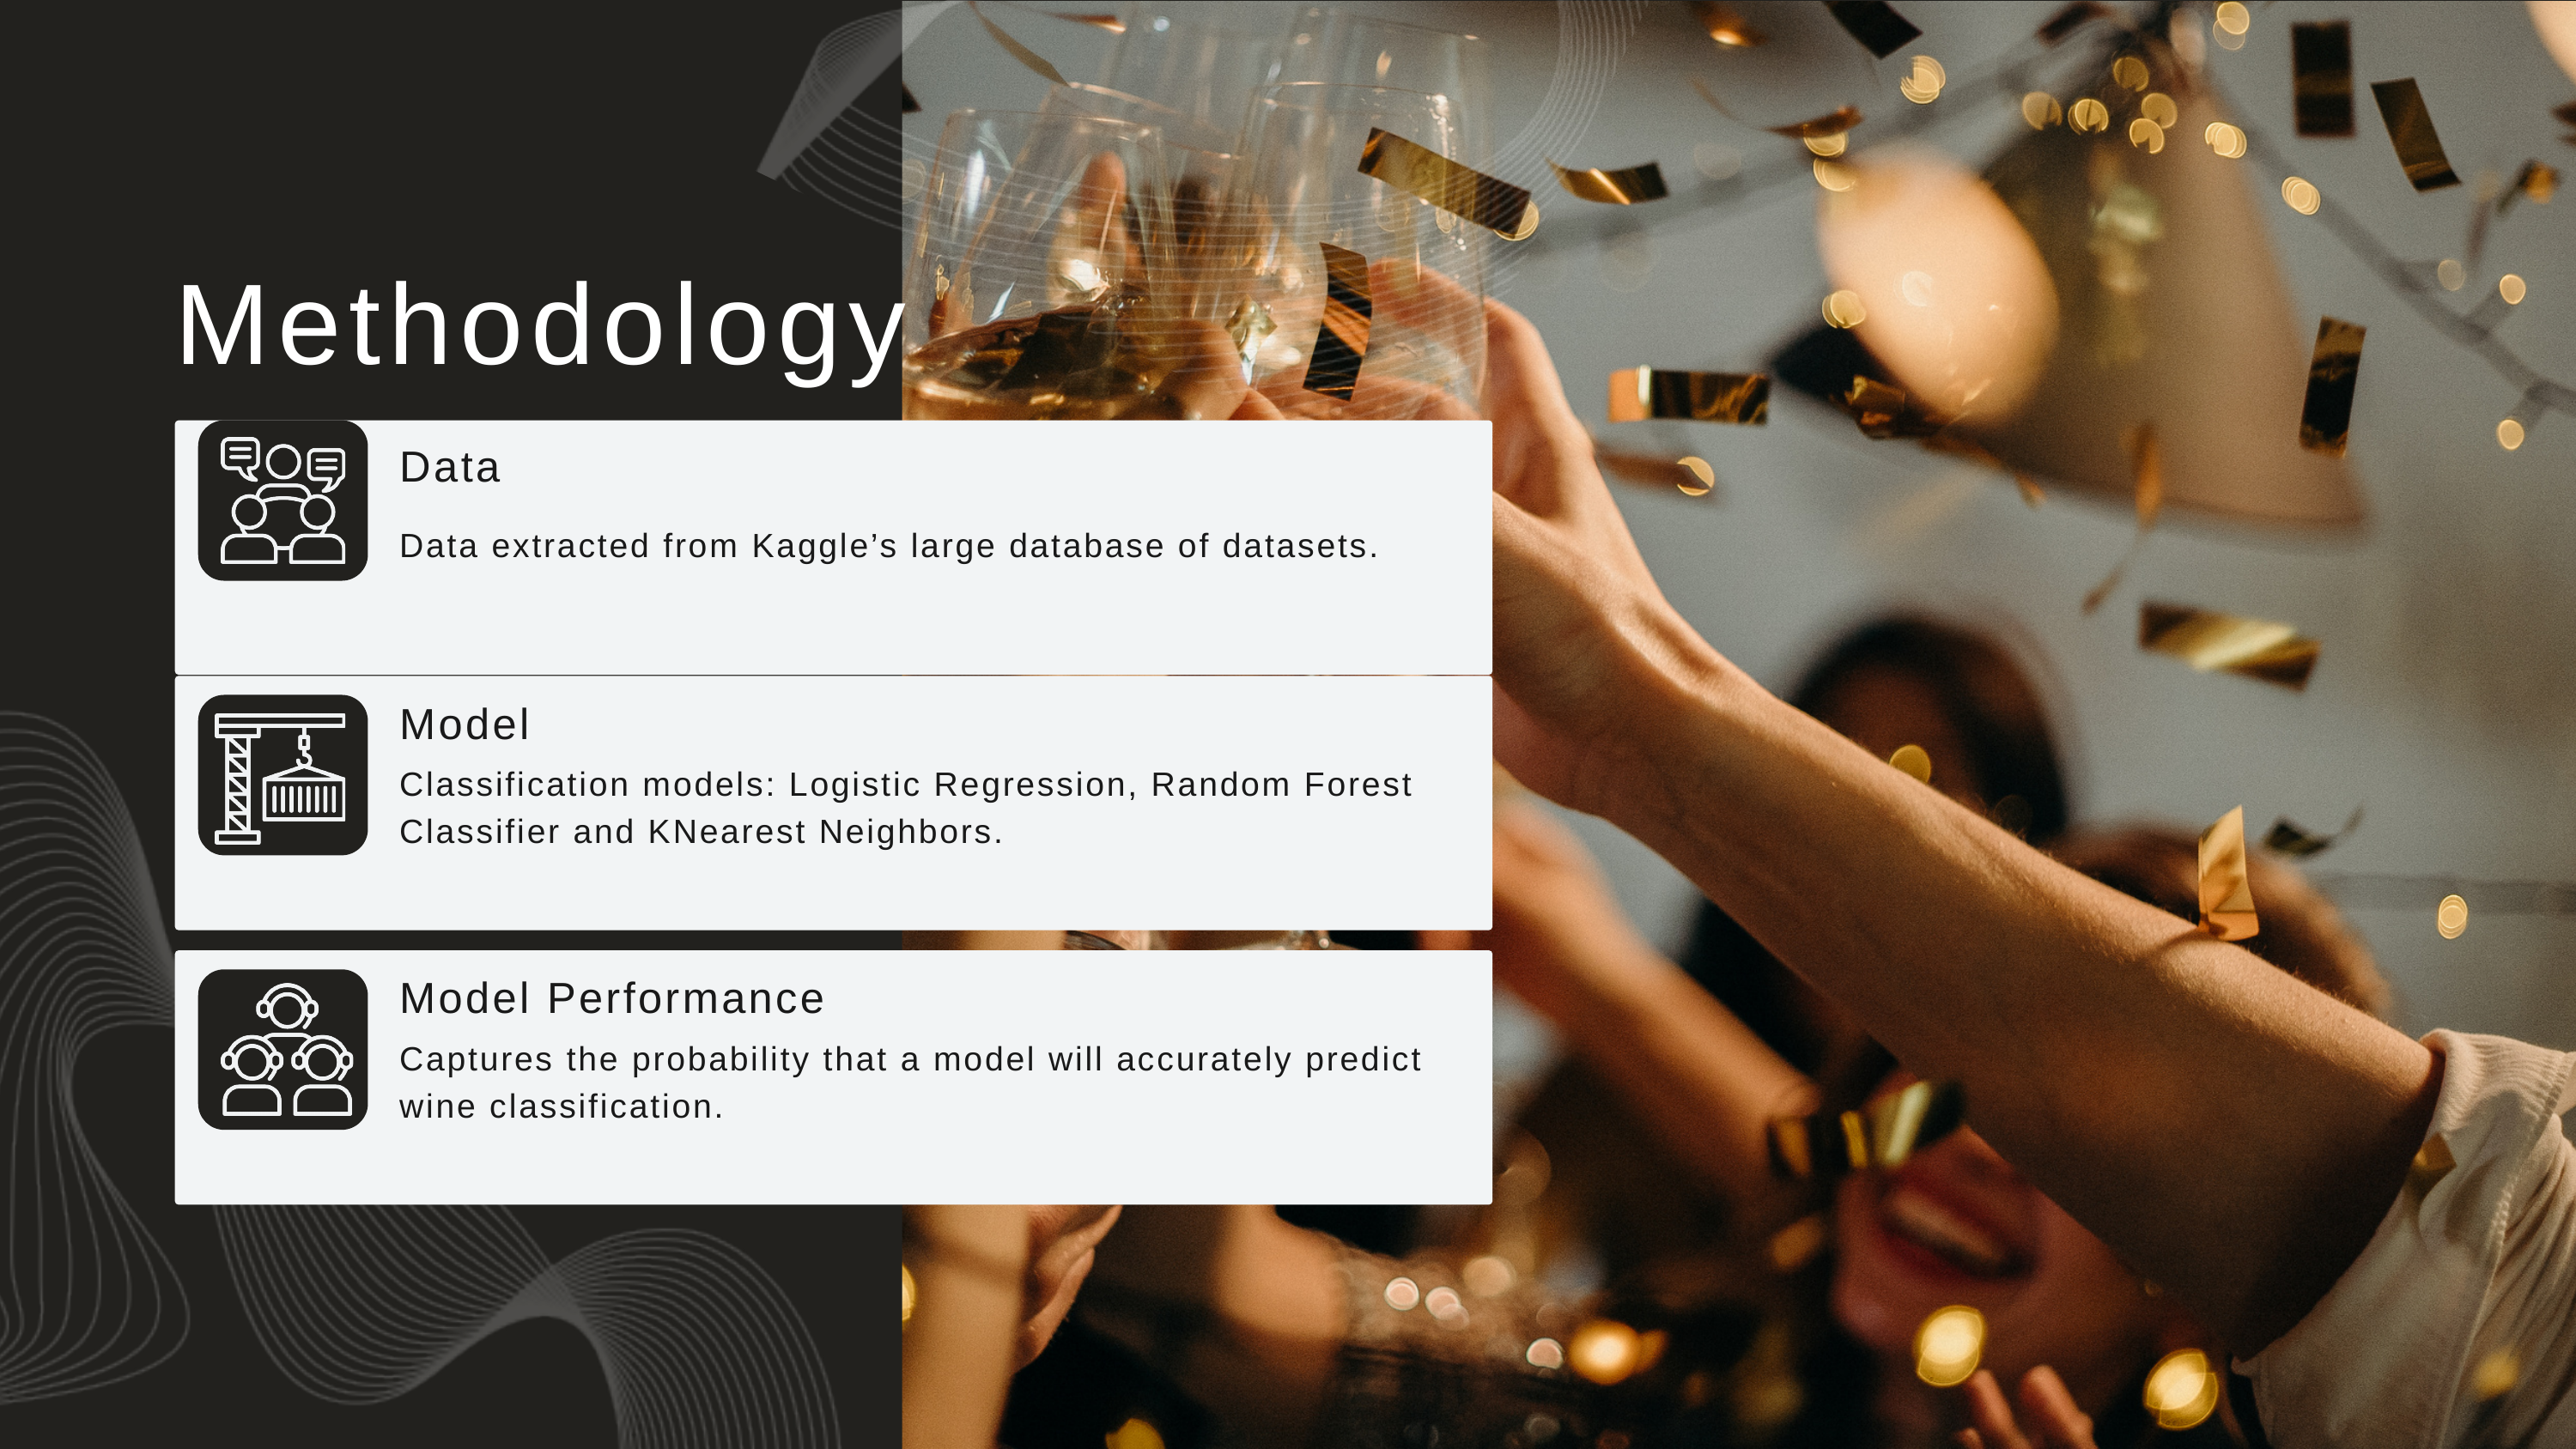

Methodology

Data

Data extracted from Kaggle’s large database of datasets.

Model

Classification models: Logistic Regression, Random Forest Classifier and KNearest Neighbors.

Model Performance

Captures the probability that a model will accurately predict wine classification.